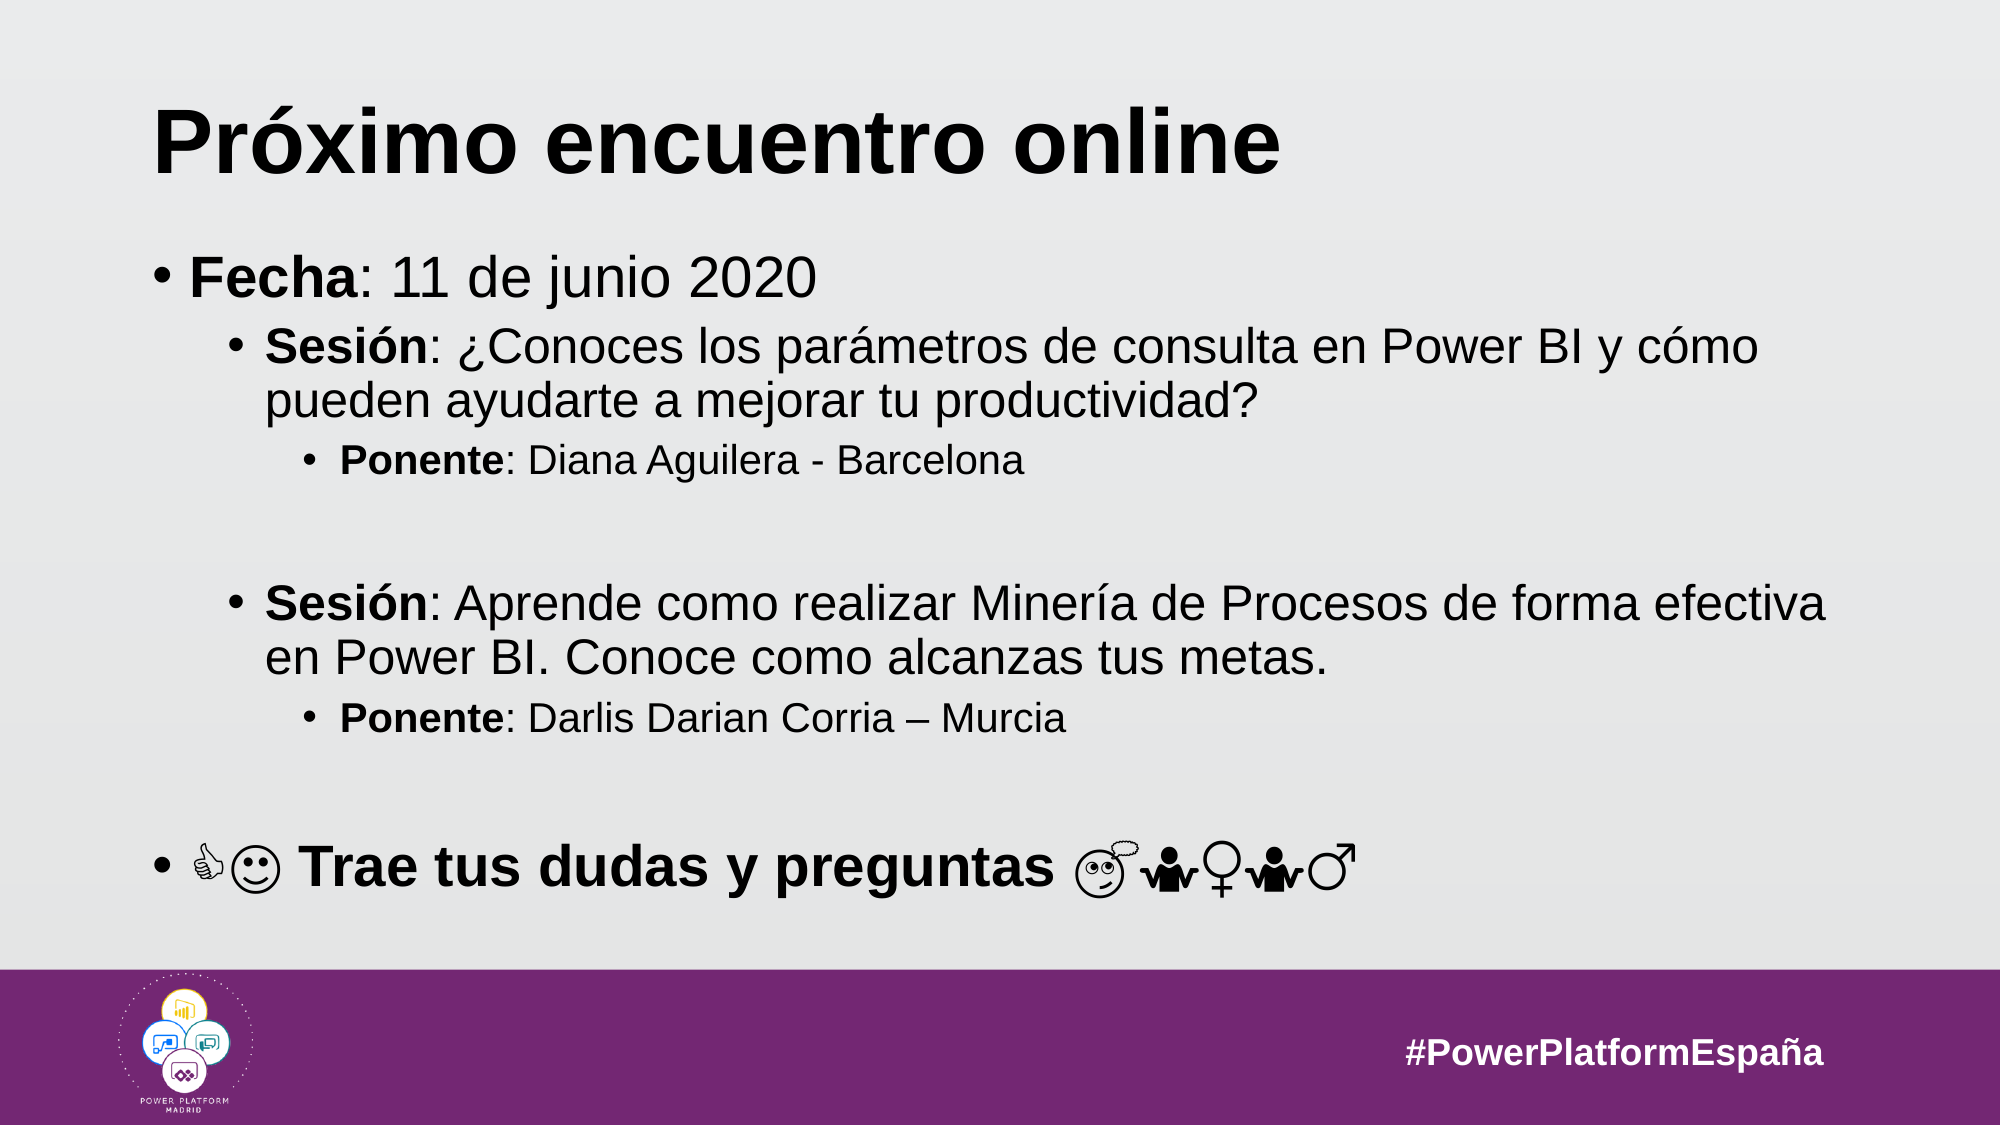

# Próximo encuentro online
Fecha: 11 de junio 2020
Sesión: ¿Conoces los parámetros de consulta en Power BI y cómo pueden ayudarte a mejorar tu productividad?
Ponente: Diana Aguilera - Barcelona

Sesión: Aprende como realizar Minería de Procesos de forma efectiva en Power BI. Conoce como alcanzas tus metas.
Ponente: Darlis Darian Corria – Murcia

👍🙂 Trae tus dudas y preguntas 🤔🤷‍♀🤷‍♂